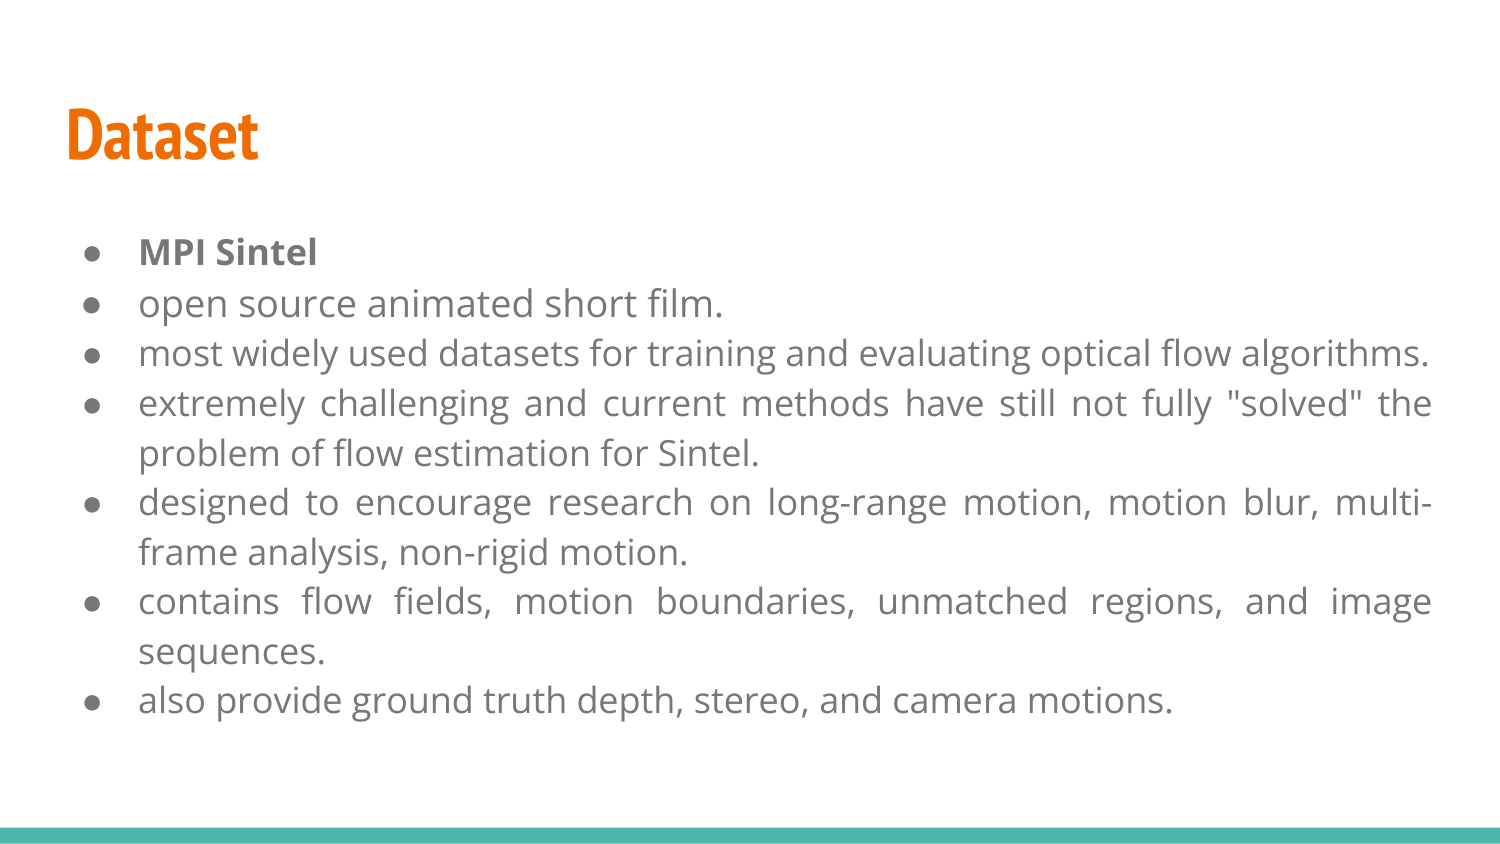

# Dataset
MPI Sintel
open source animated short film.
most widely used datasets for training and evaluating optical flow algorithms.
extremely challenging and current methods have still not fully "solved" the problem of flow estimation for Sintel.
designed to encourage research on long-range motion, motion blur, multi-frame analysis, non-rigid motion.
contains flow fields, motion boundaries, unmatched regions, and image sequences.
also provide ground truth depth, stereo, and camera motions.